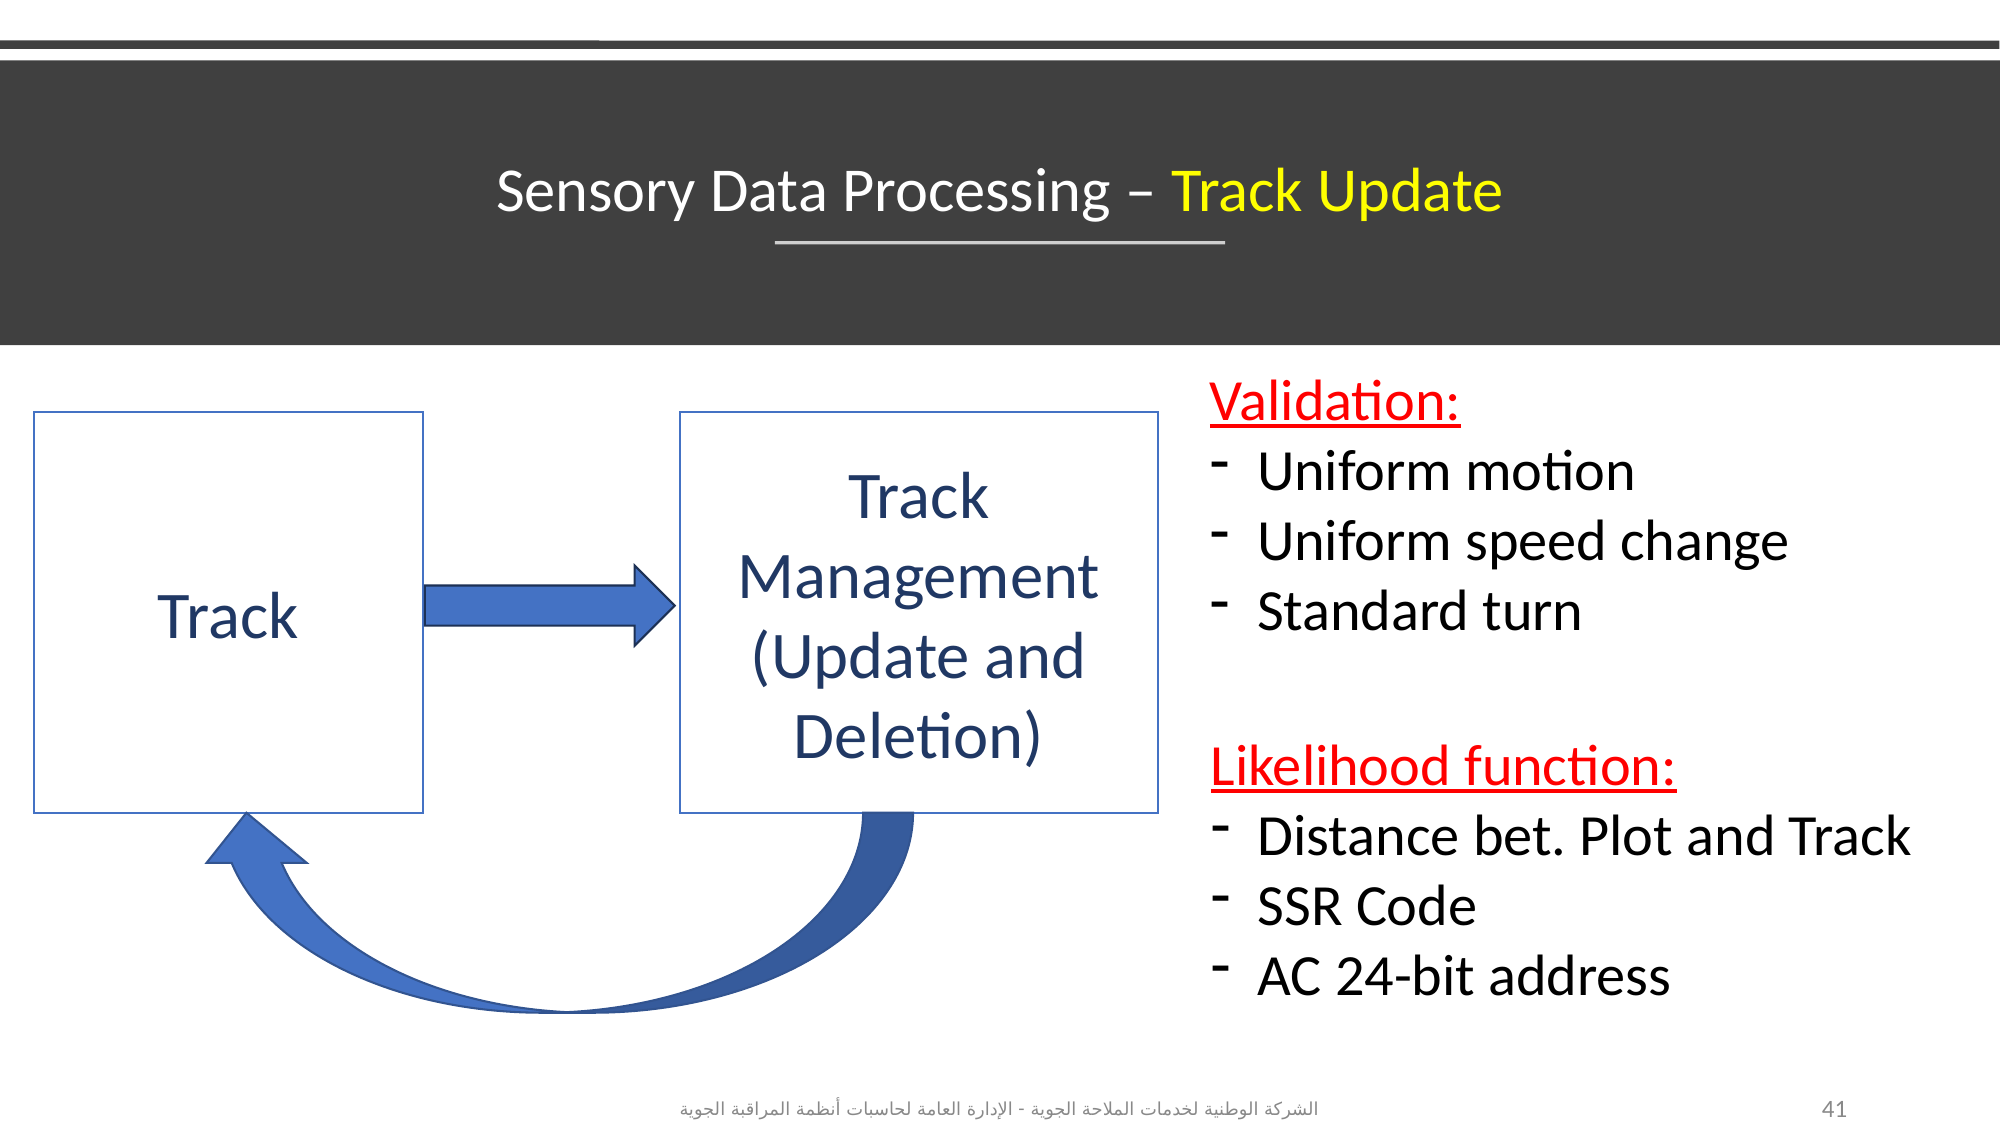

Sensory Data Processing – Track Update
Validation:
Uniform motion
Uniform speed change
Standard turn
Track
Track Management (Update and Deletion)

Likelihood function:
Distance bet. Plot and Track
SSR Code
AC 24-bit address

الشركة الوطنية لخدمات الملاحة الجوية - الإدارة العامة لحاسبات أنظمة المراقبة الجوية
41